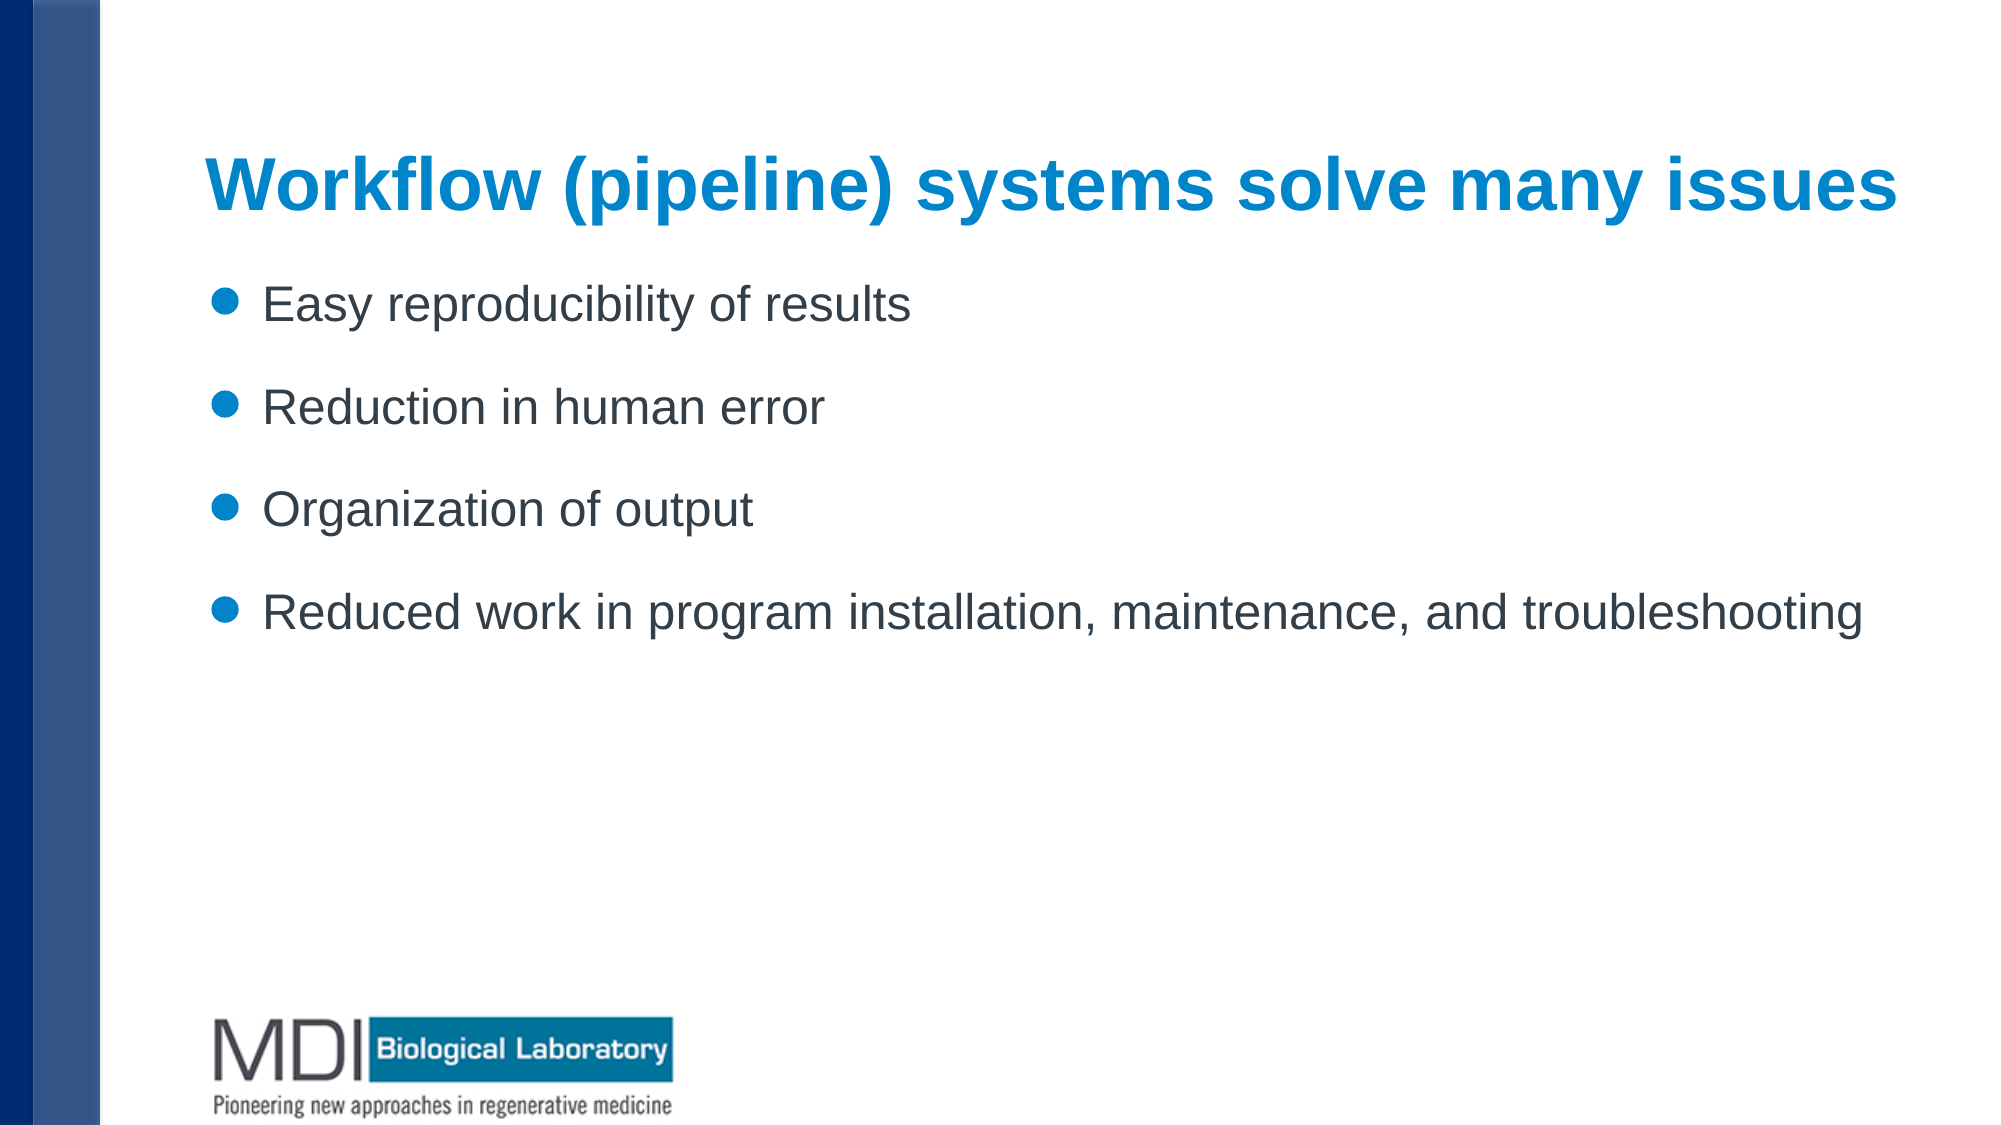

# Workflow (pipeline) systems solve many issues
Easy reproducibility of results
Reduction in human error
Organization of output
Reduced work in program installation, maintenance, and troubleshooting